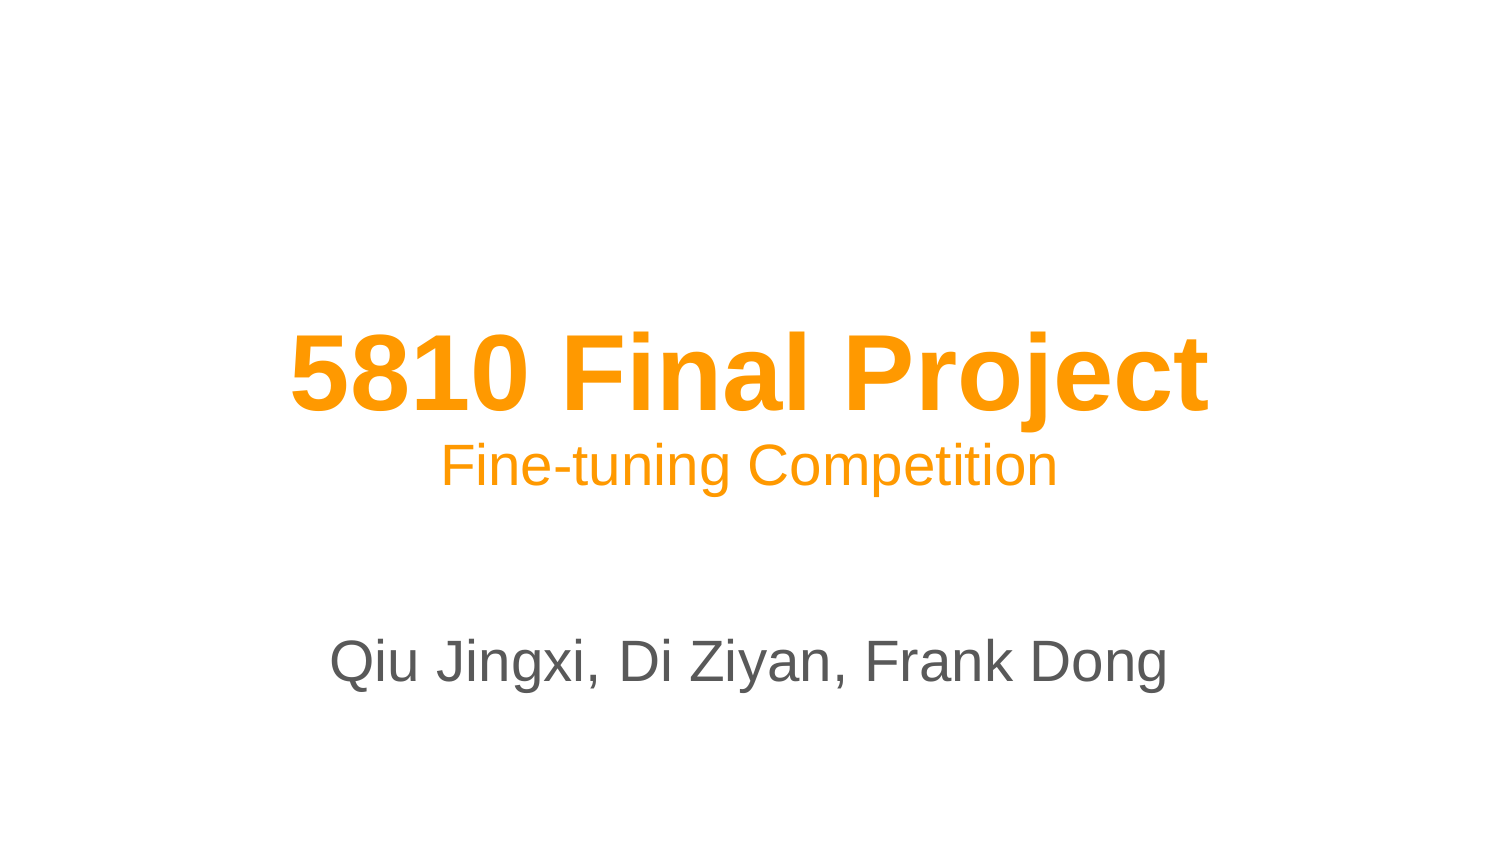

# 5810 Final Project
Fine-tuning Competition
Qiu Jingxi, Di Ziyan, Frank Dong